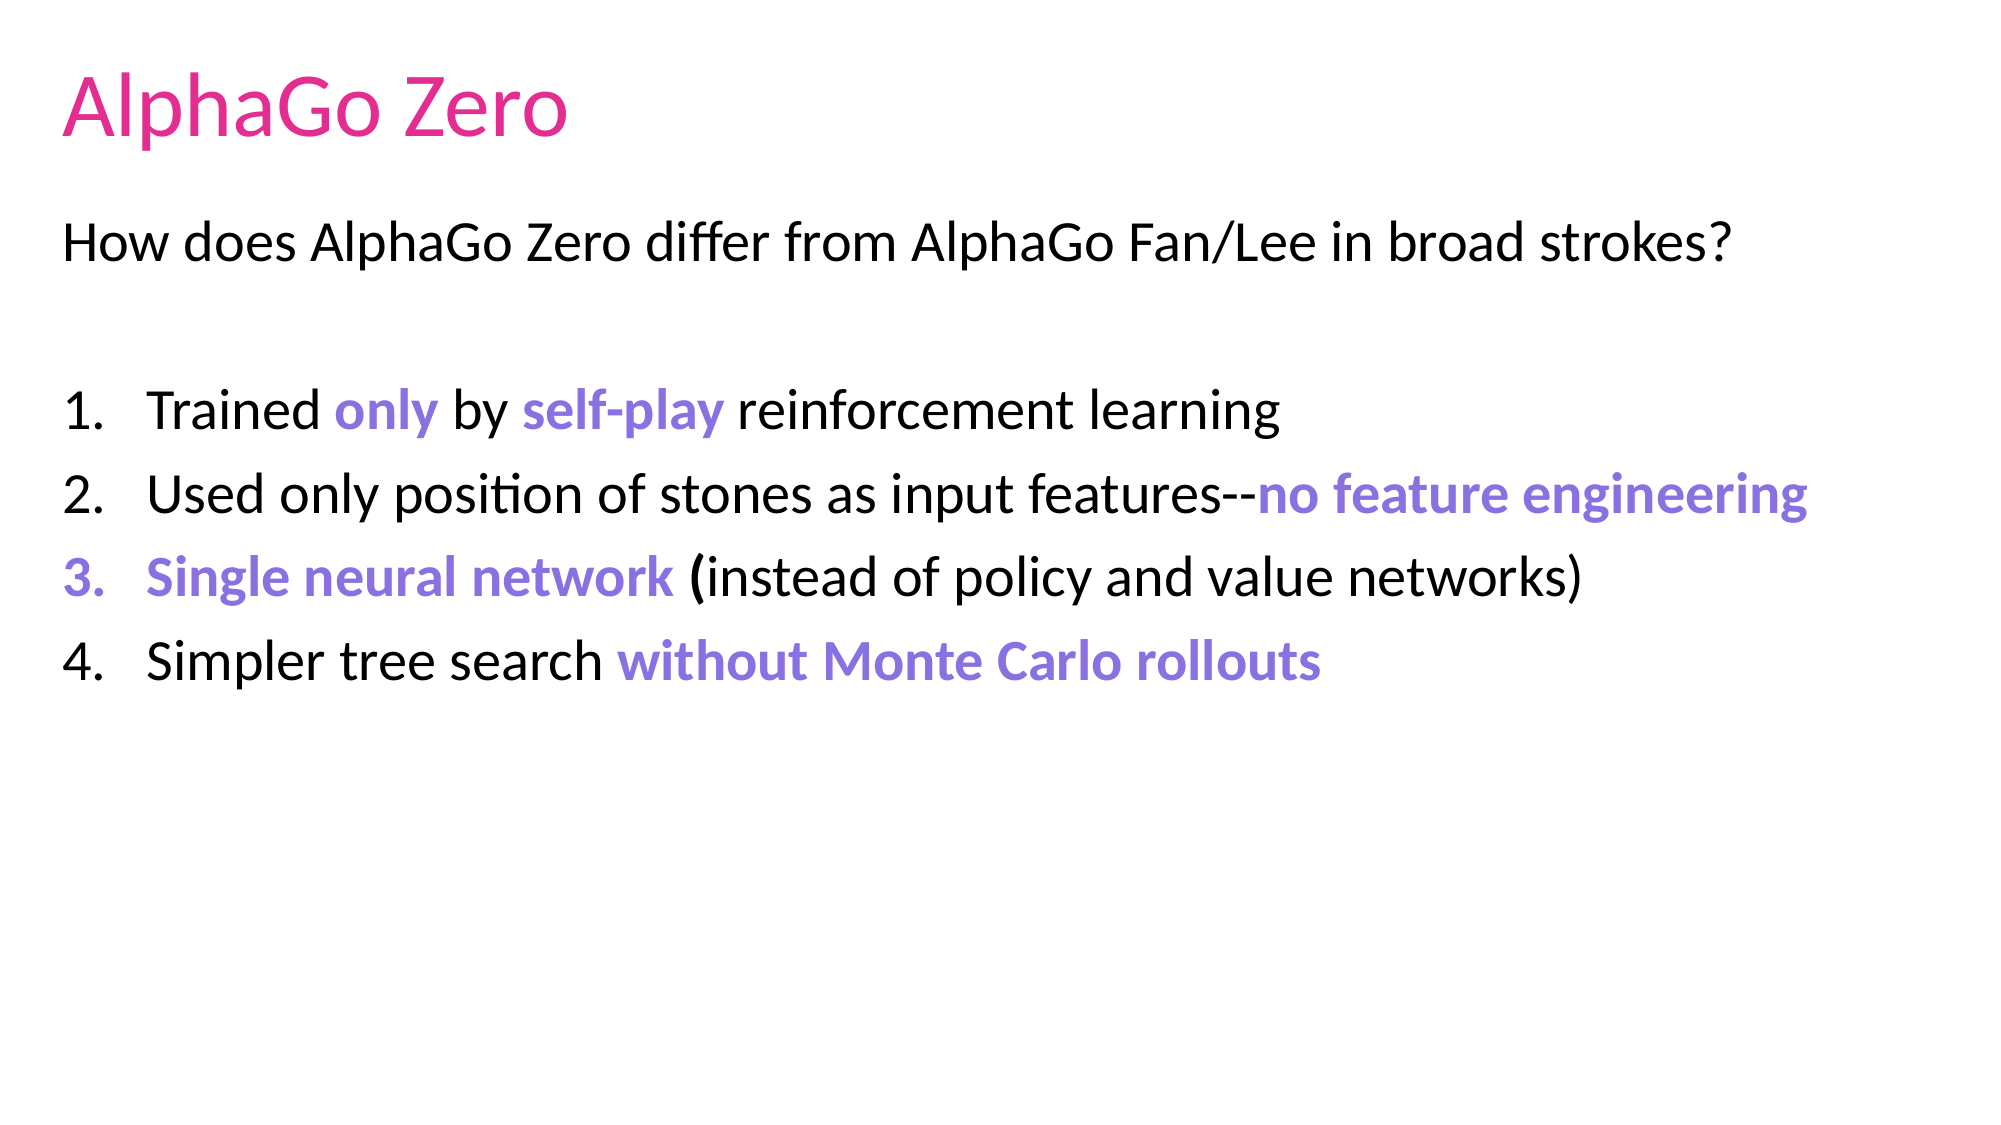

# AlphaGo Zero
How does AlphaGo Zero differ from AlphaGo Fan/Lee in broad strokes?

Trained only by self-play reinforcement learning
Used only position of stones as input features--no feature engineering
Single neural network (instead of policy and value networks)
Simpler tree search without Monte Carlo rollouts